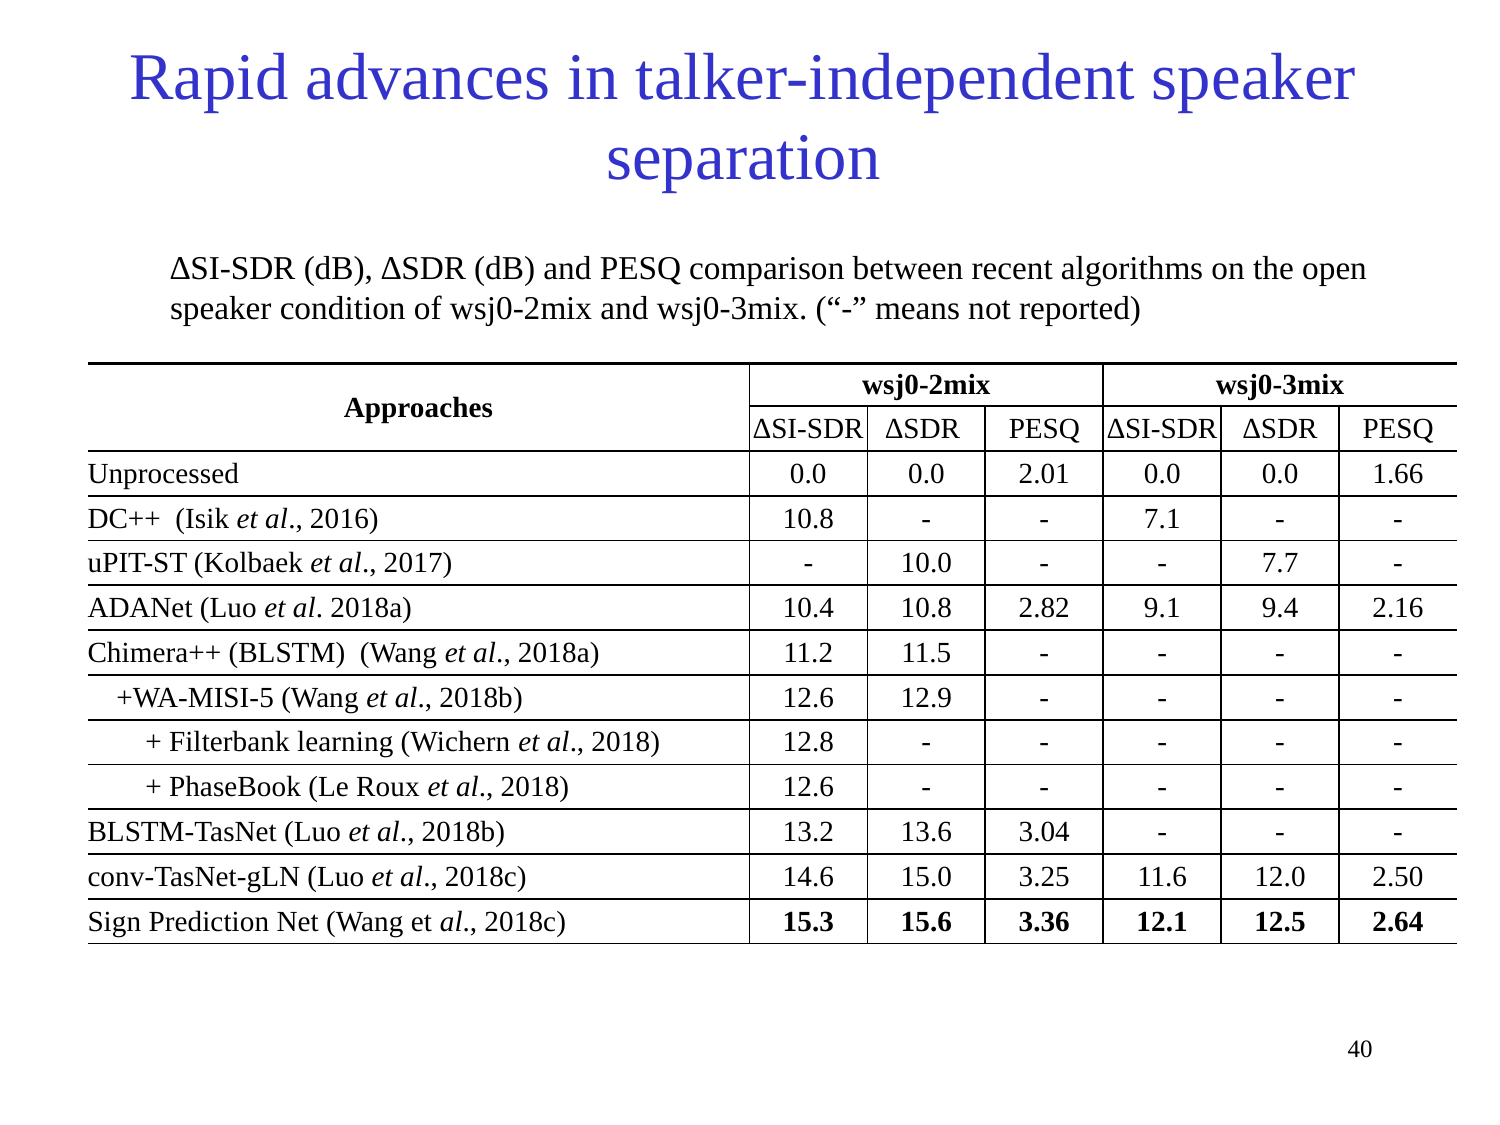

# Rapid advances in talker-independent speaker separation
∆SI-SDR (dB), ∆SDR (dB) and PESQ comparison between recent algorithms on the open speaker condition of wsj0-2mix and wsj0-3mix. (“-” means not reported)

| Approaches | wsj0-2mix |  |  | wsj0-3mix |  |  |
| --- | --- | --- | --- | --- | --- | --- |
|  | ∆SI-SDR | ∆SDR | PESQ | ∆SI-SDR | ∆SDR | PESQ |
| Unprocessed | 0.0 | 0.0 | 2.01 | 0.0 | 0.0 | 1.66 |
| DC++ (Isik et al., 2016) | 10.8 | - | - | 7.1 | - | - |
| uPIT-ST (Kolbaek et al., 2017) | - | 10.0 | - | - | 7.7 | - |
| ADANet (Luo et al. 2018a) | 10.4 | 10.8 | 2.82 | 9.1 | 9.4 | 2.16 |
| Chimera++ (BLSTM) (Wang et al., 2018a) | 11.2 | 11.5 | - | - | - | - |
| +WA-MISI-5 (Wang et al., 2018b) | 12.6 | 12.9 | - | - | - | - |
| + Filterbank learning (Wichern et al., 2018) | 12.8 | - | - | - | - | - |
| + PhaseBook (Le Roux et al., 2018) | 12.6 | - | - | - | - | - |
| BLSTM-TasNet (Luo et al., 2018b) | 13.2 | 13.6 | 3.04 | - | - | - |
| conv-TasNet-gLN (Luo et al., 2018c) | 14.6 | 15.0 | 3.25 | 11.6 | 12.0 | 2.50 |
| Sign Prediction Net (Wang et al., 2018c) | 15.3 | 15.6 | 3.36 | 12.1 | 12.5 | 2.64 |
40